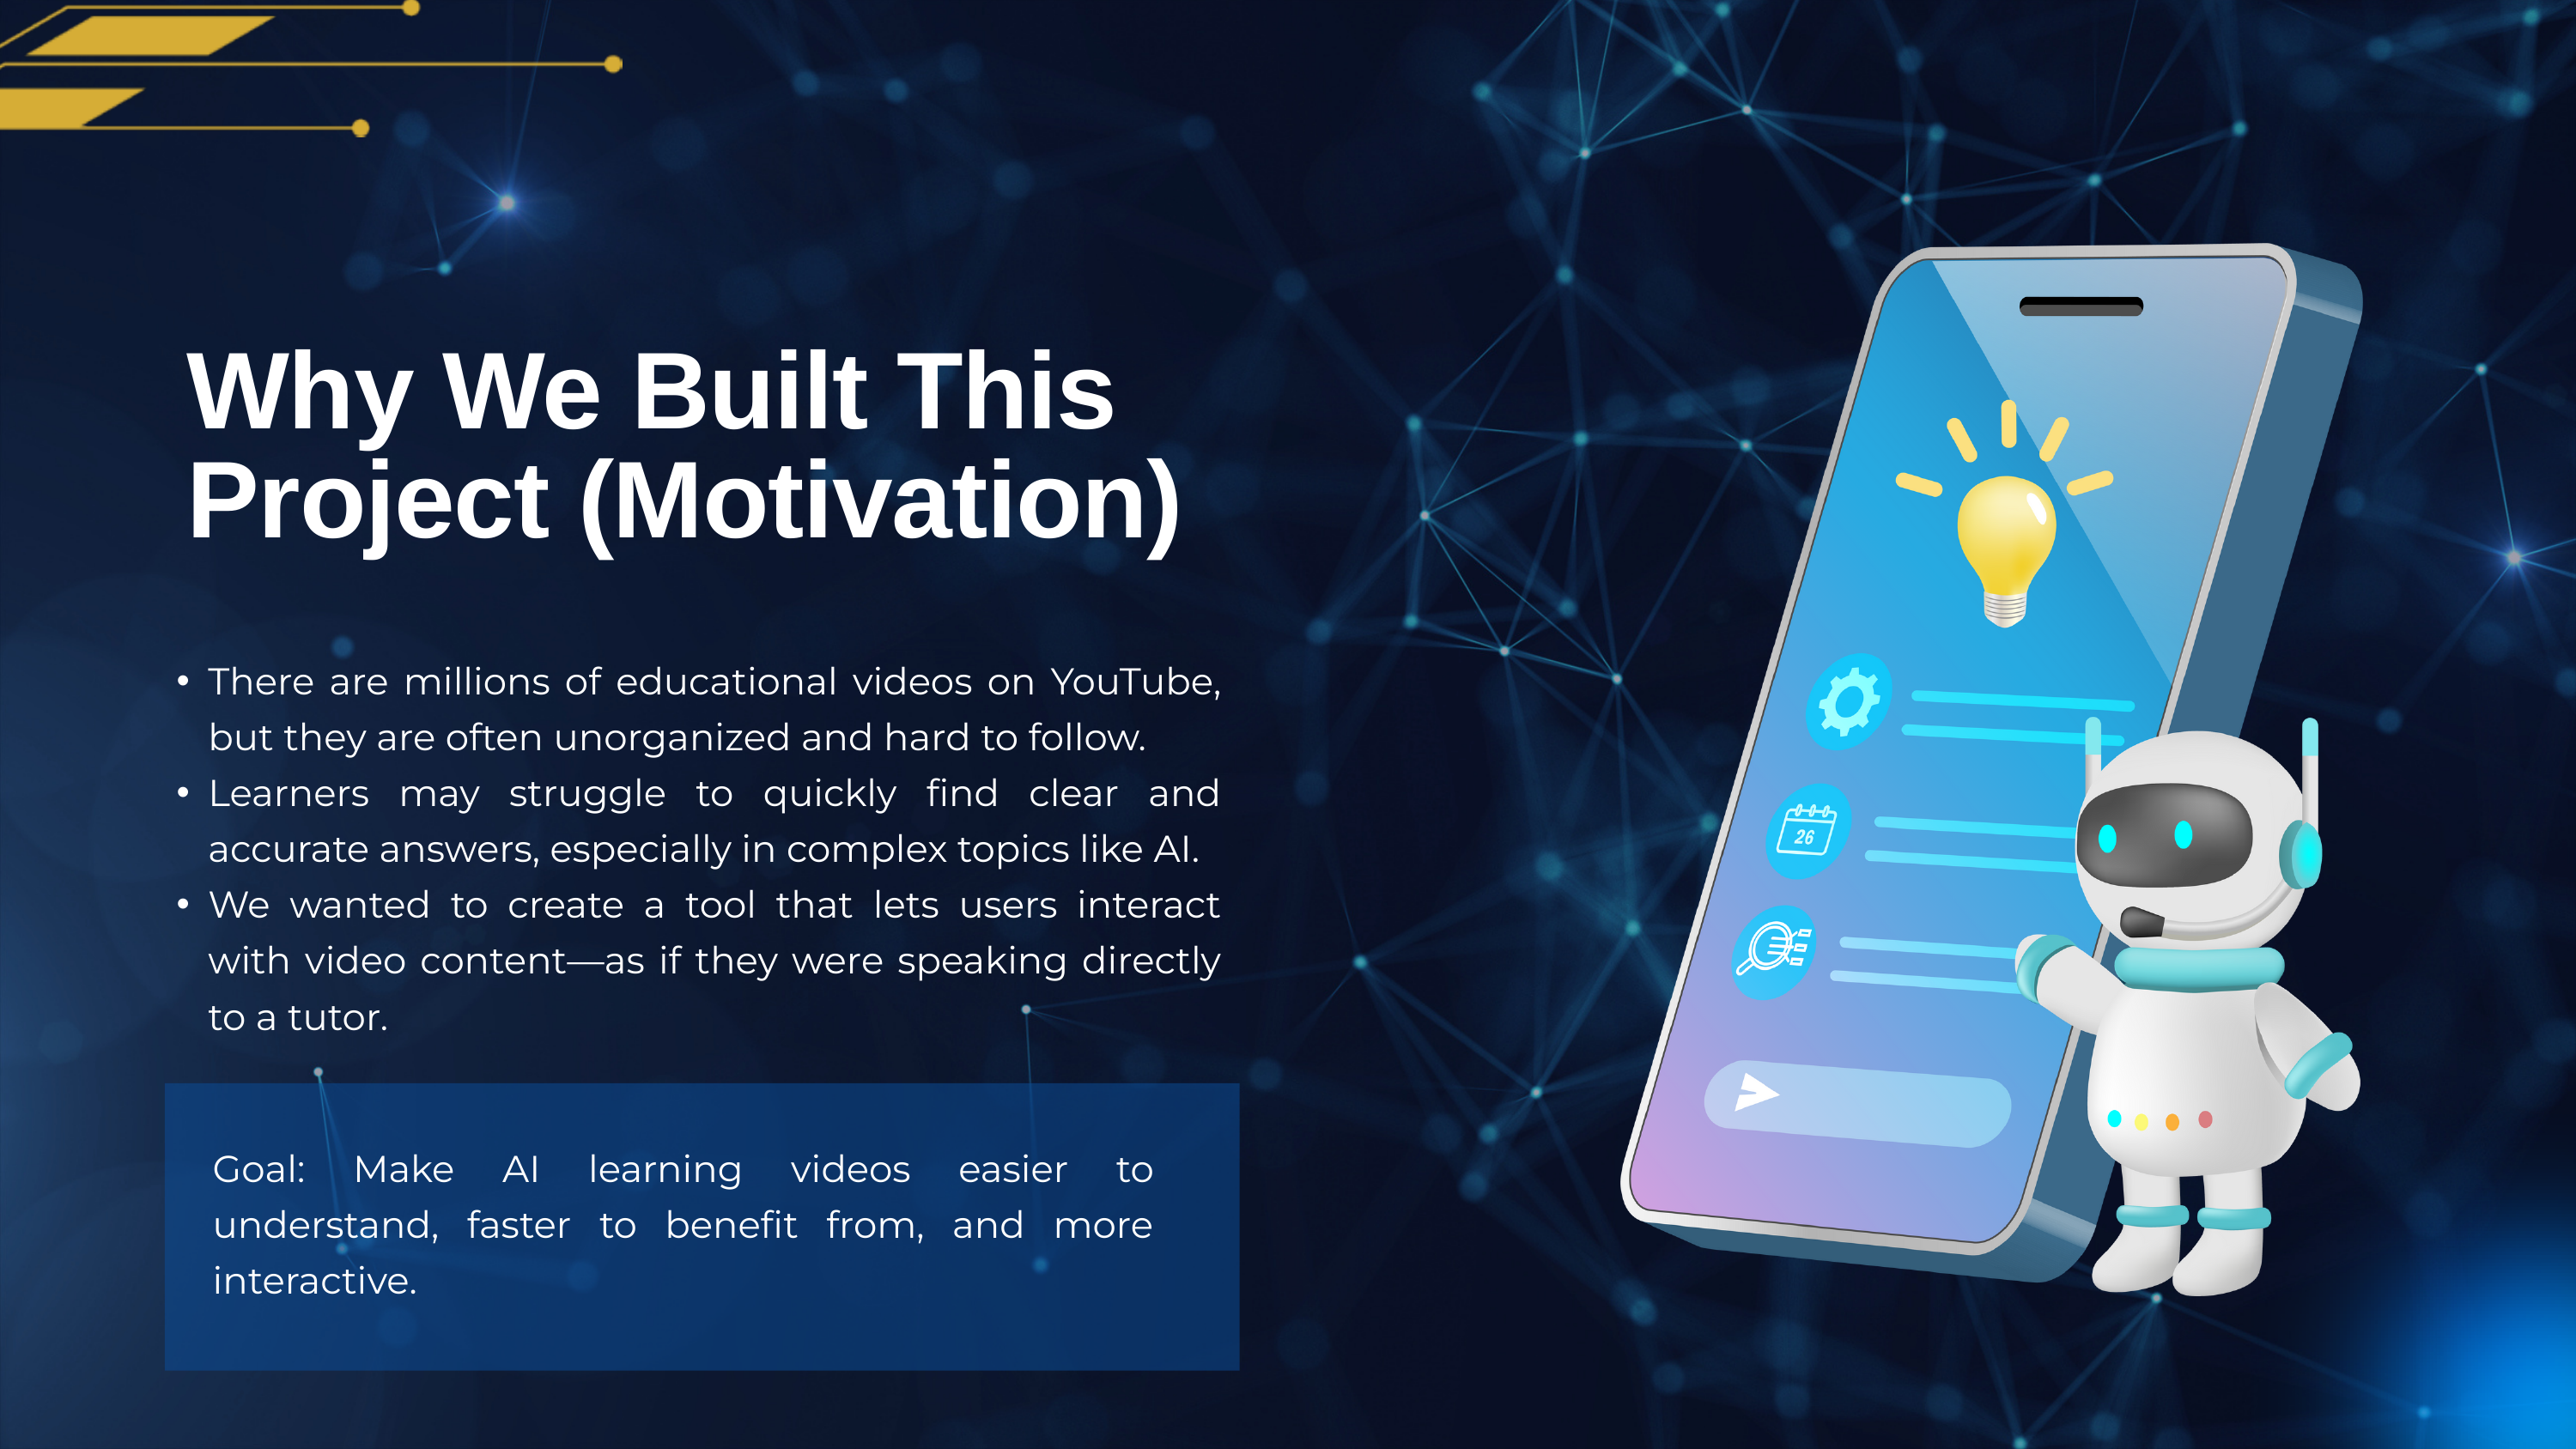

Why We Built This Project (Motivation)
There are millions of educational videos on YouTube, but they are often unorganized and hard to follow.
Learners may struggle to quickly find clear and accurate answers, especially in complex topics like AI.
We wanted to create a tool that lets users interact with video content—as if they were speaking directly to a tutor.

Goal: Make AI learning videos easier to understand, faster to benefit from, and more interactive.